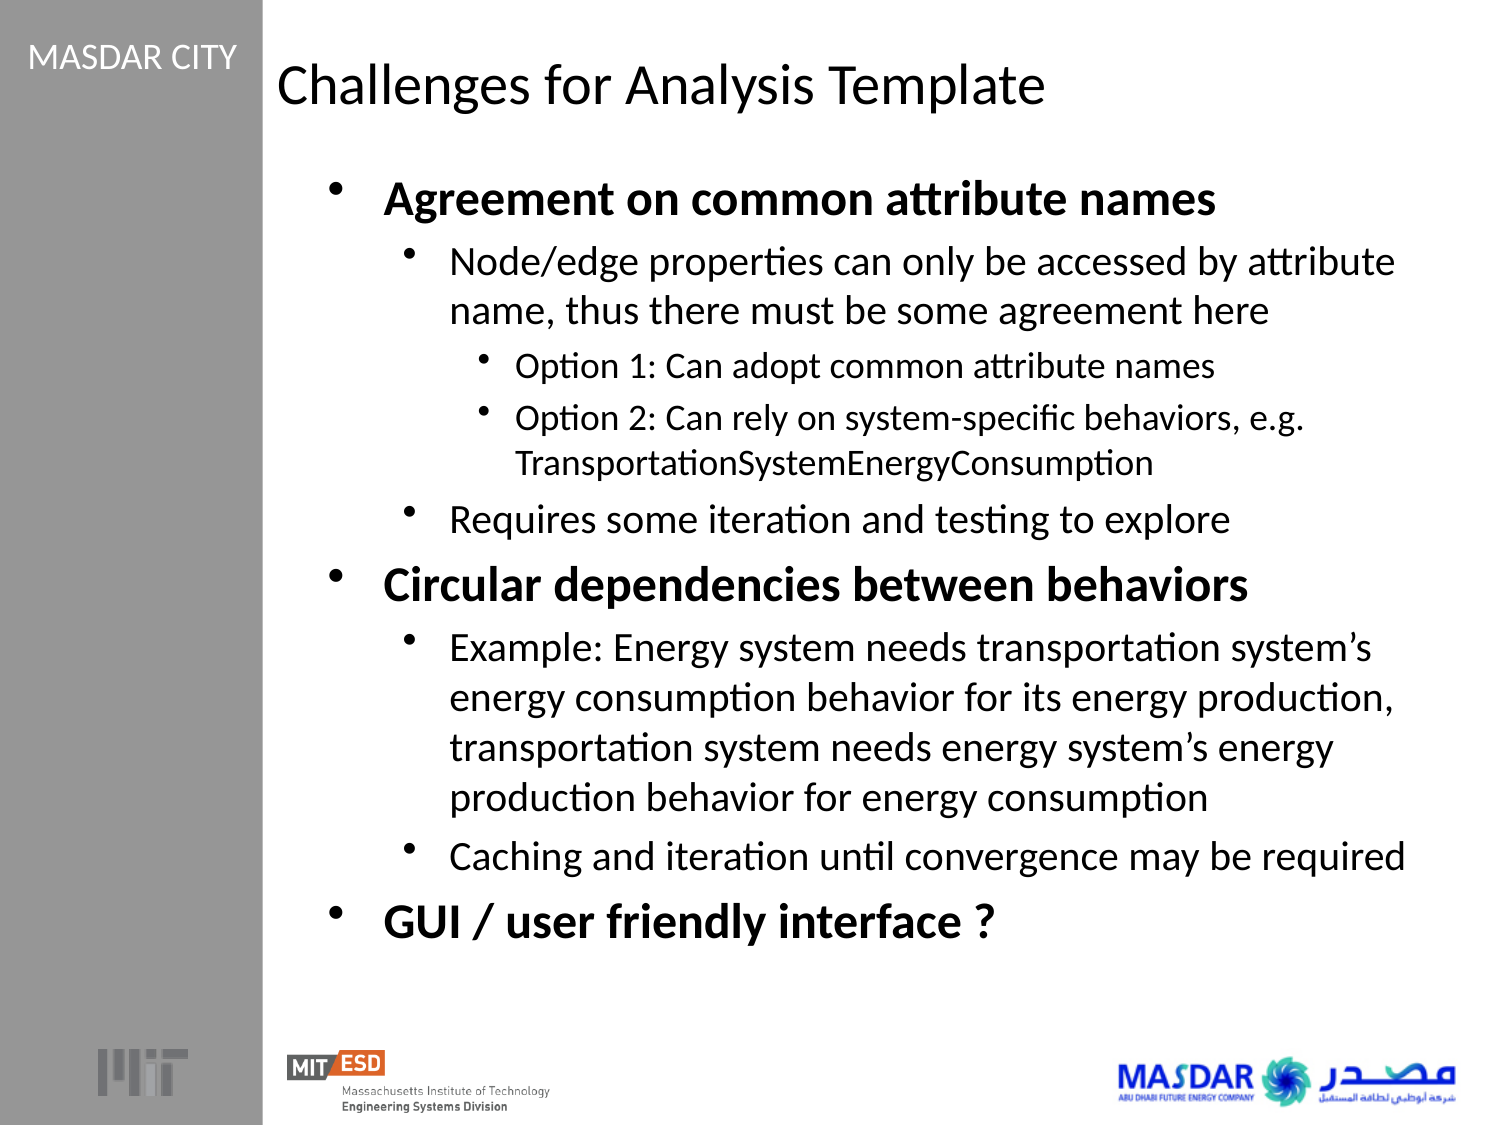

# Challenges for Analysis Template
Agreement on common attribute names
Node/edge properties can only be accessed by attribute name, thus there must be some agreement here
Option 1: Can adopt common attribute names
Option 2: Can rely on system-specific behaviors, e.g. TransportationSystemEnergyConsumption
Requires some iteration and testing to explore
Circular dependencies between behaviors
Example: Energy system needs transportation system’s energy consumption behavior for its energy production, transportation system needs energy system’s energy production behavior for energy consumption
Caching and iteration until convergence may be required
GUI / user friendly interface ?